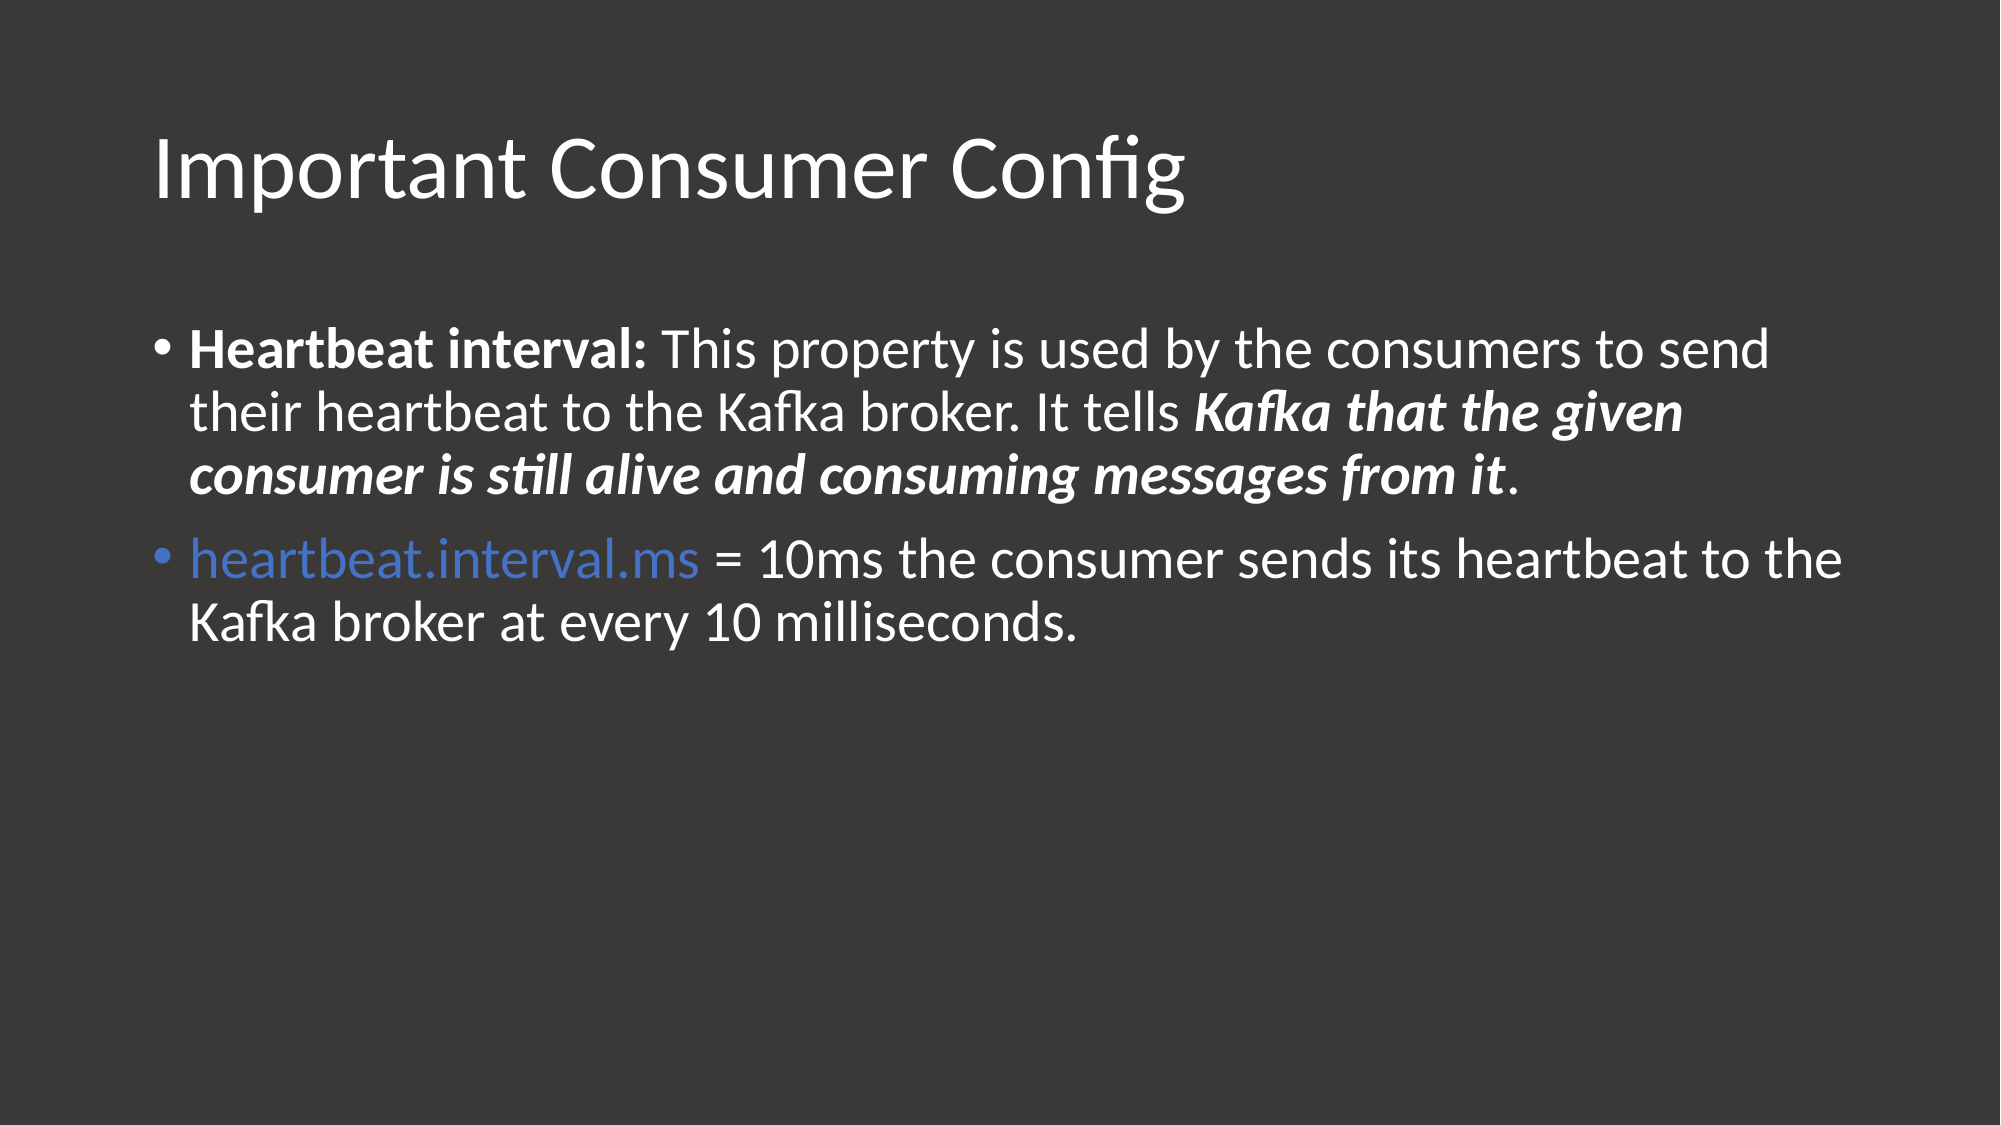

# Important Consumer Config
Heartbeat interval: This property is used by the consumers to send their heartbeat to the Kafka broker. It tells Kafka that the given consumer is still alive and consuming messages from it.
heartbeat.interval.ms = 10ms the consumer sends its heartbeat to the Kafka broker at every 10 milliseconds.